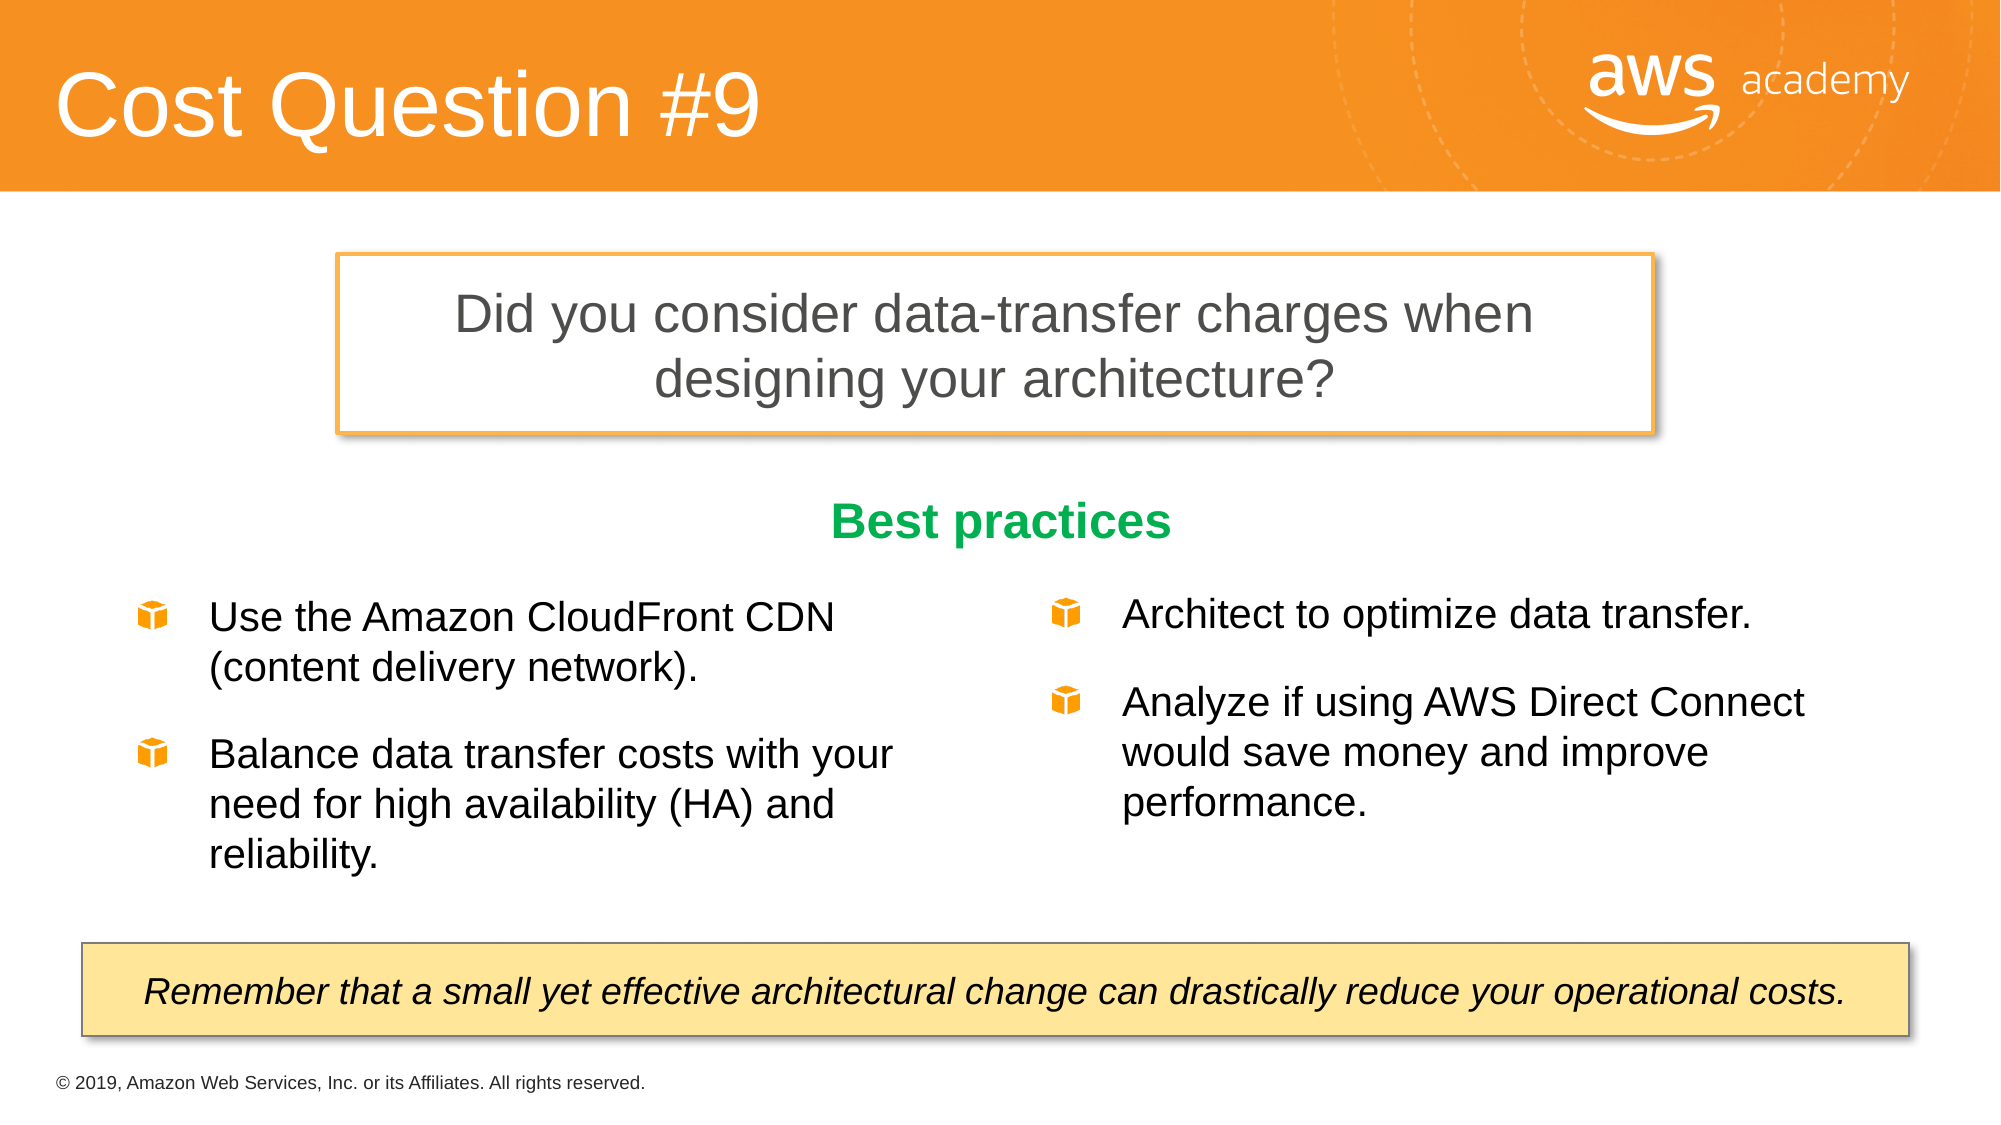

# Cost Question #9
Did you consider data-transfer charges when designing your architecture?
Best practices
Use the Amazon CloudFront CDN (content delivery network).
Balance data transfer costs with your need for high availability (HA) and reliability.

Architect to optimize data transfer.
Analyze if using AWS Direct Connect would save money and improve performance.
Remember that a small yet effective architectural change can drastically reduce your operational costs.